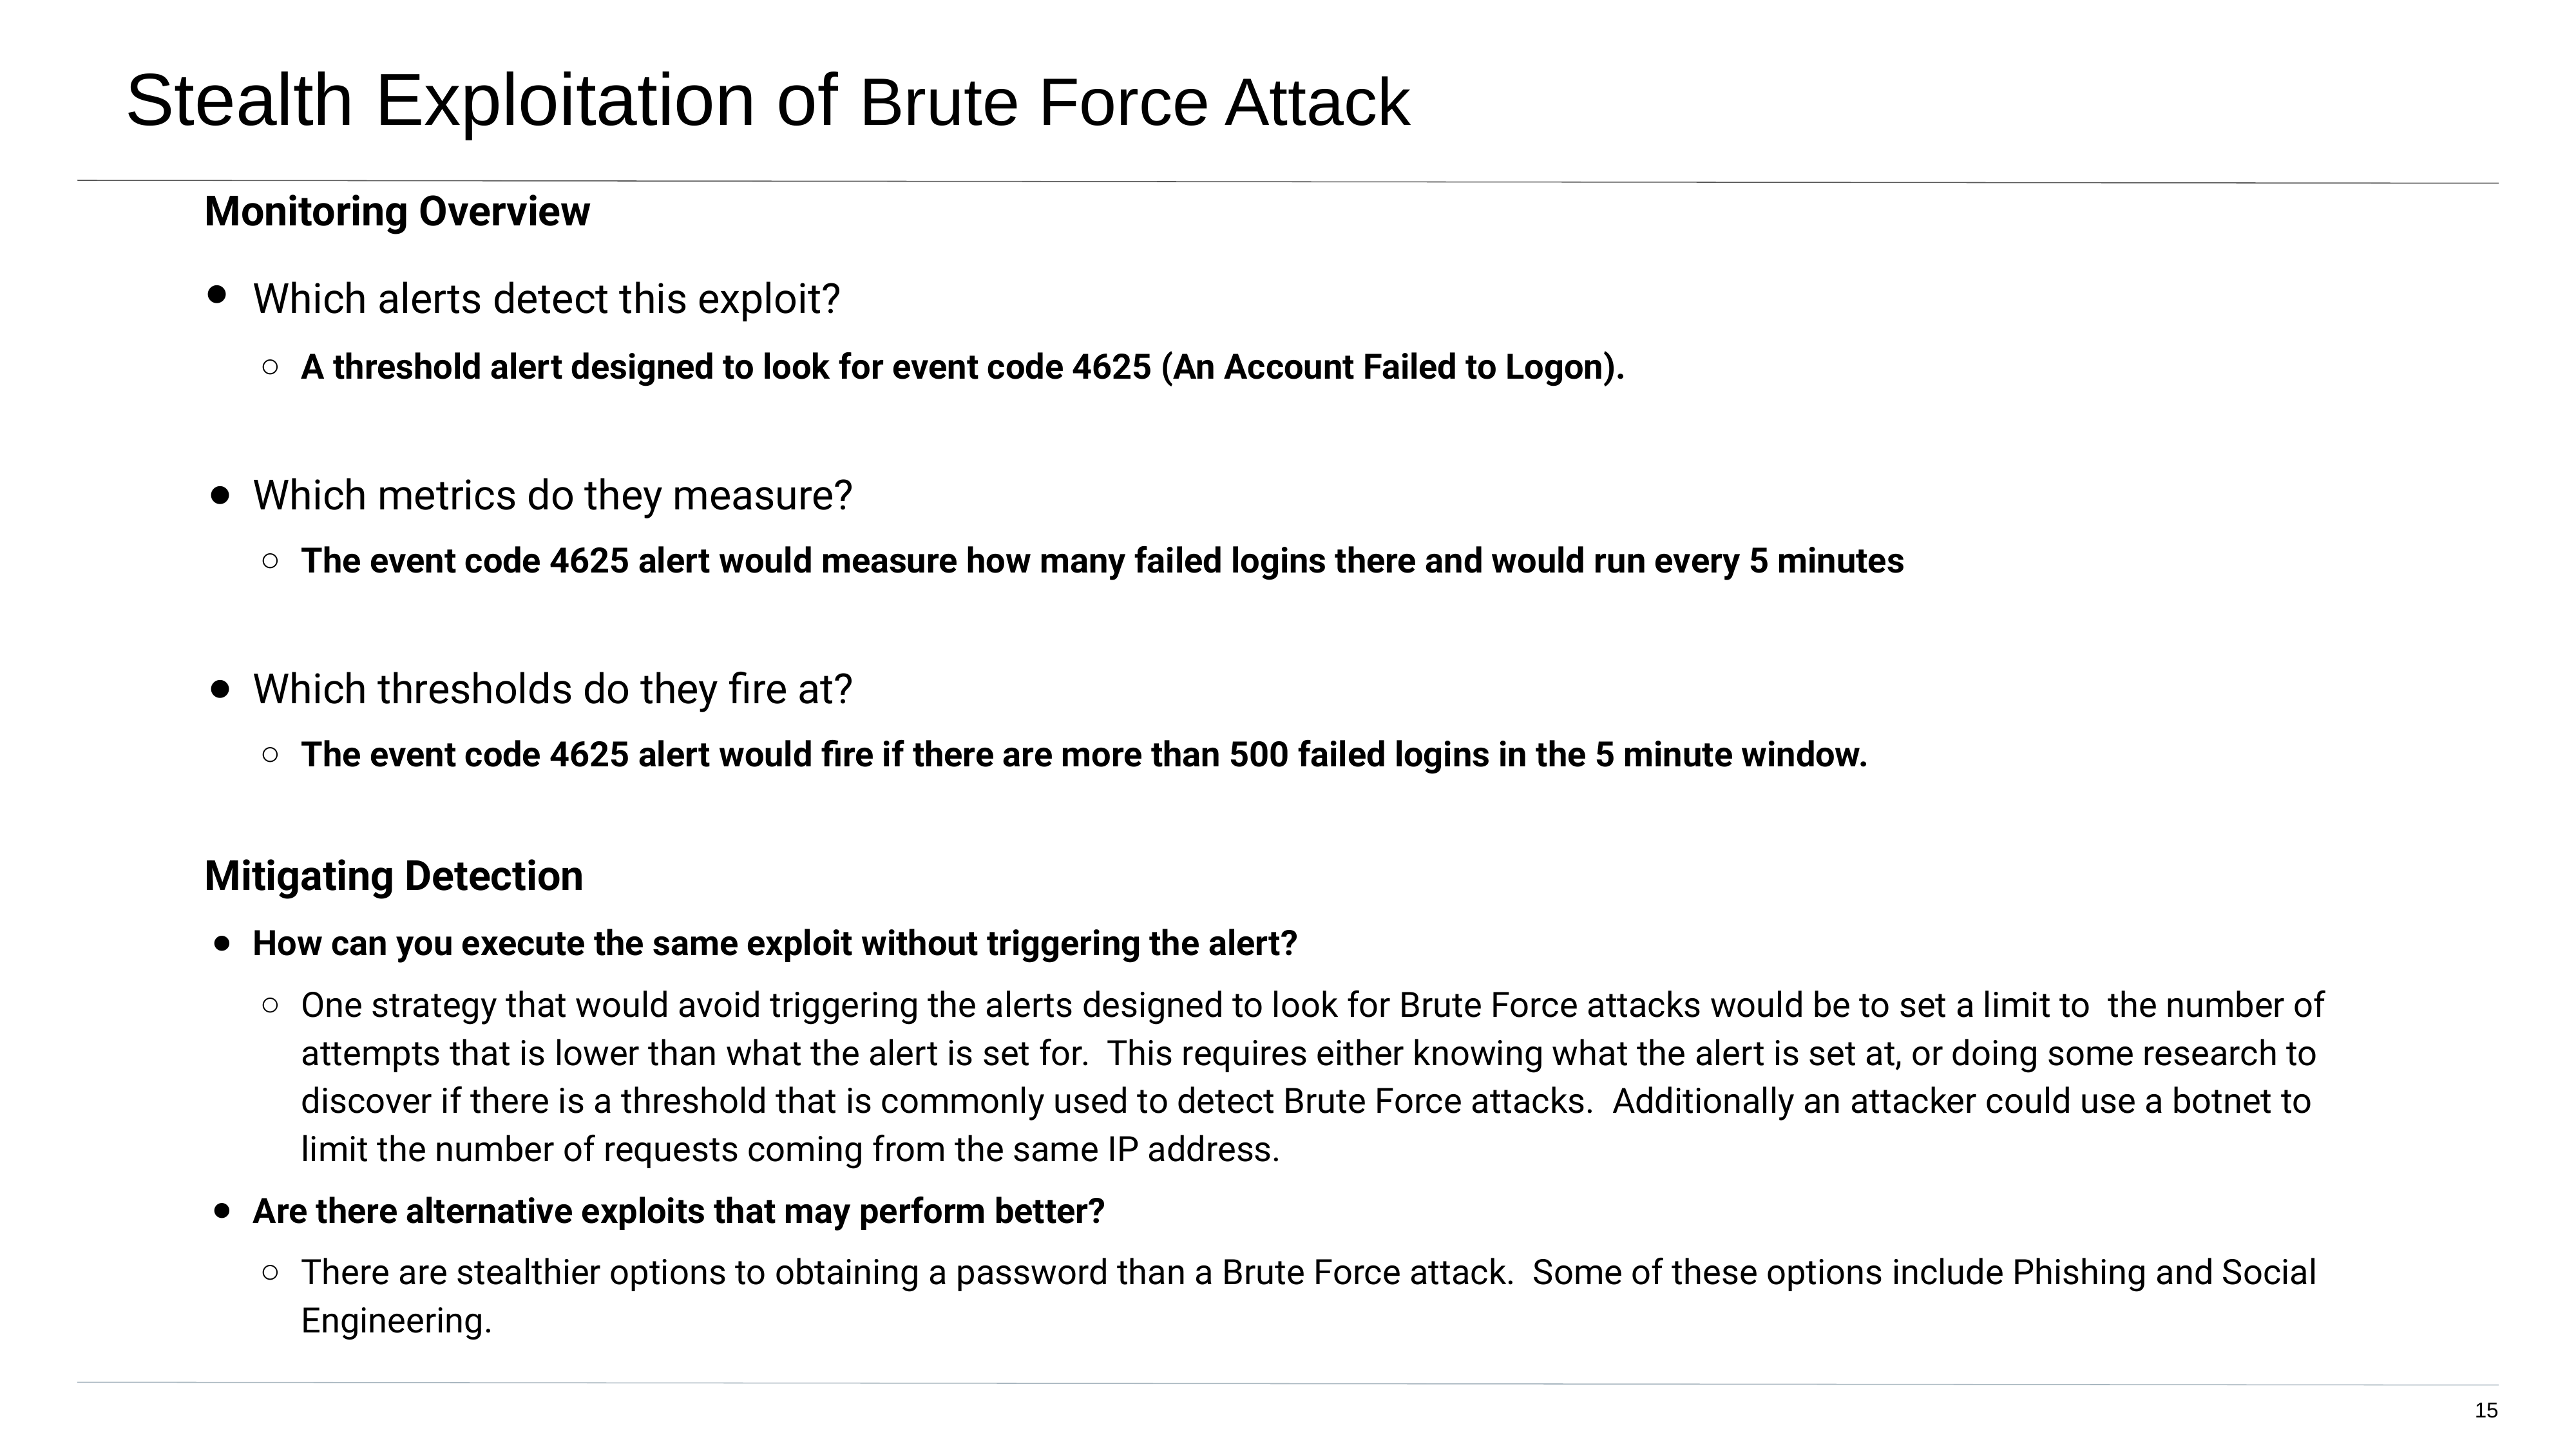

# Stealth Exploitation of Brute Force Attack
Monitoring Overview
Which alerts detect this exploit?
A threshold alert designed to look for event code 4625 (An Account Failed to Logon).

Which metrics do they measure?
The event code 4625 alert would measure how many failed logins there and would run every 5 minutes

Which thresholds do they fire at?
The event code 4625 alert would fire if there are more than 500 failed logins in the 5 minute window.

Mitigating Detection
How can you execute the same exploit without triggering the alert?
One strategy that would avoid triggering the alerts designed to look for Brute Force attacks would be to set a limit to  the number of attempts that is lower than what the alert is set for.  This requires either knowing what the alert is set at, or doing some research to discover if there is a threshold that is commonly used to detect Brute Force attacks.  Additionally an attacker could use a botnet to limit the number of requests coming from the same IP address.
Are there alternative exploits that may perform better?
There are stealthier options to obtaining a password than a Brute Force attack.  Some of these options include Phishing and Social Engineering.

15